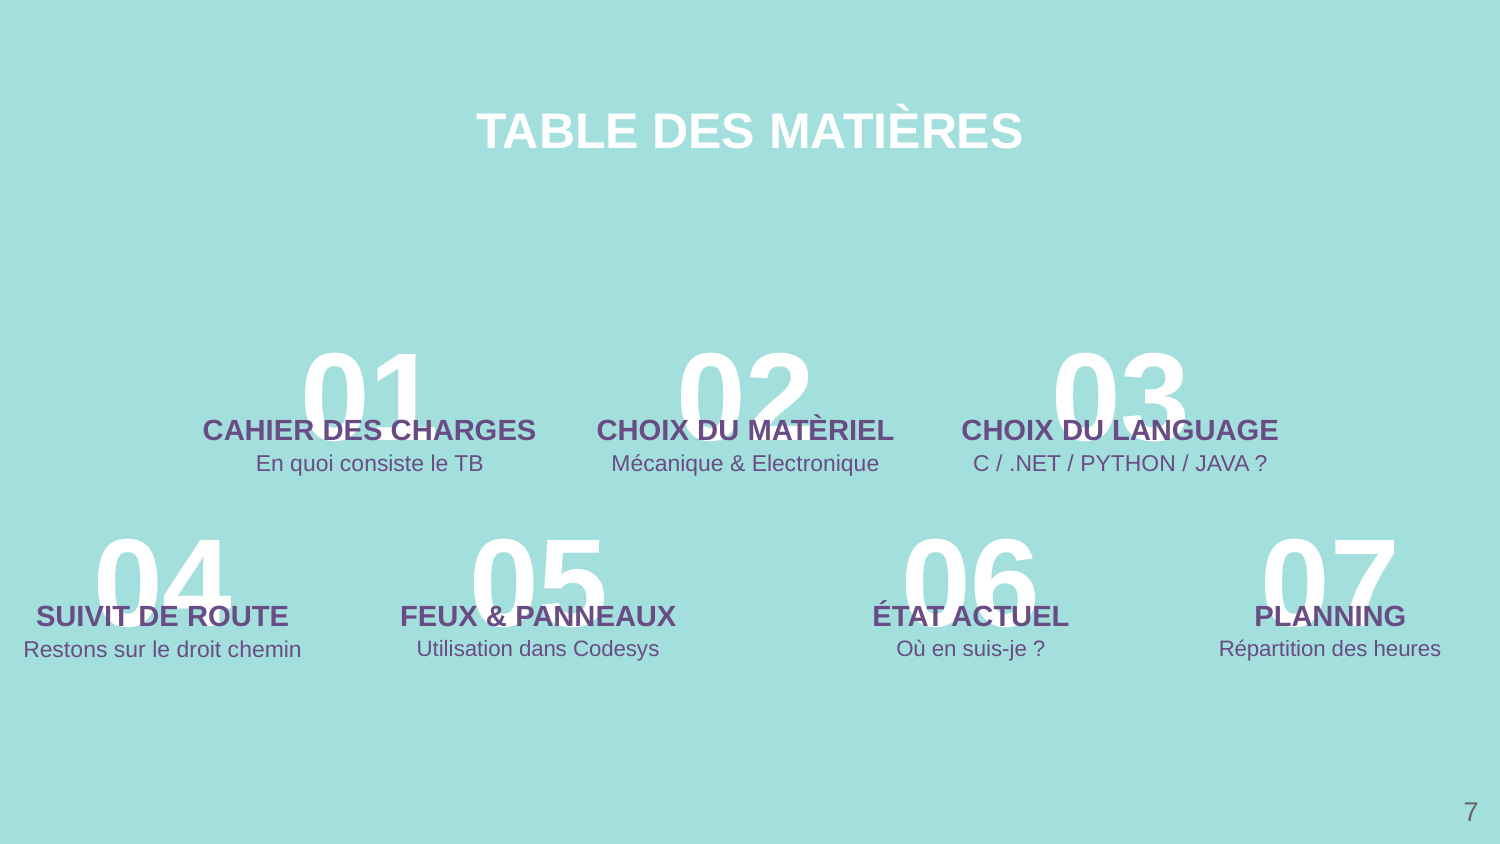

TABLE DES MATIÈRES
# 01
02
03
CHOIX DU MATÈRIEL
CHOIX DU LANGUAGE
CAHIER DES CHARGES
Mécanique & Electronique
C / .NET / PYTHON / JAVA ?
En quoi consiste le TB
04
05
06
07
FEUX & PANNEAUX
ÉTAT ACTUEL
PLANNING
SUIVIT DE ROUTE
Utilisation dans Codesys
Où en suis-je ?
Répartition des heures
Restons sur le droit chemin
7